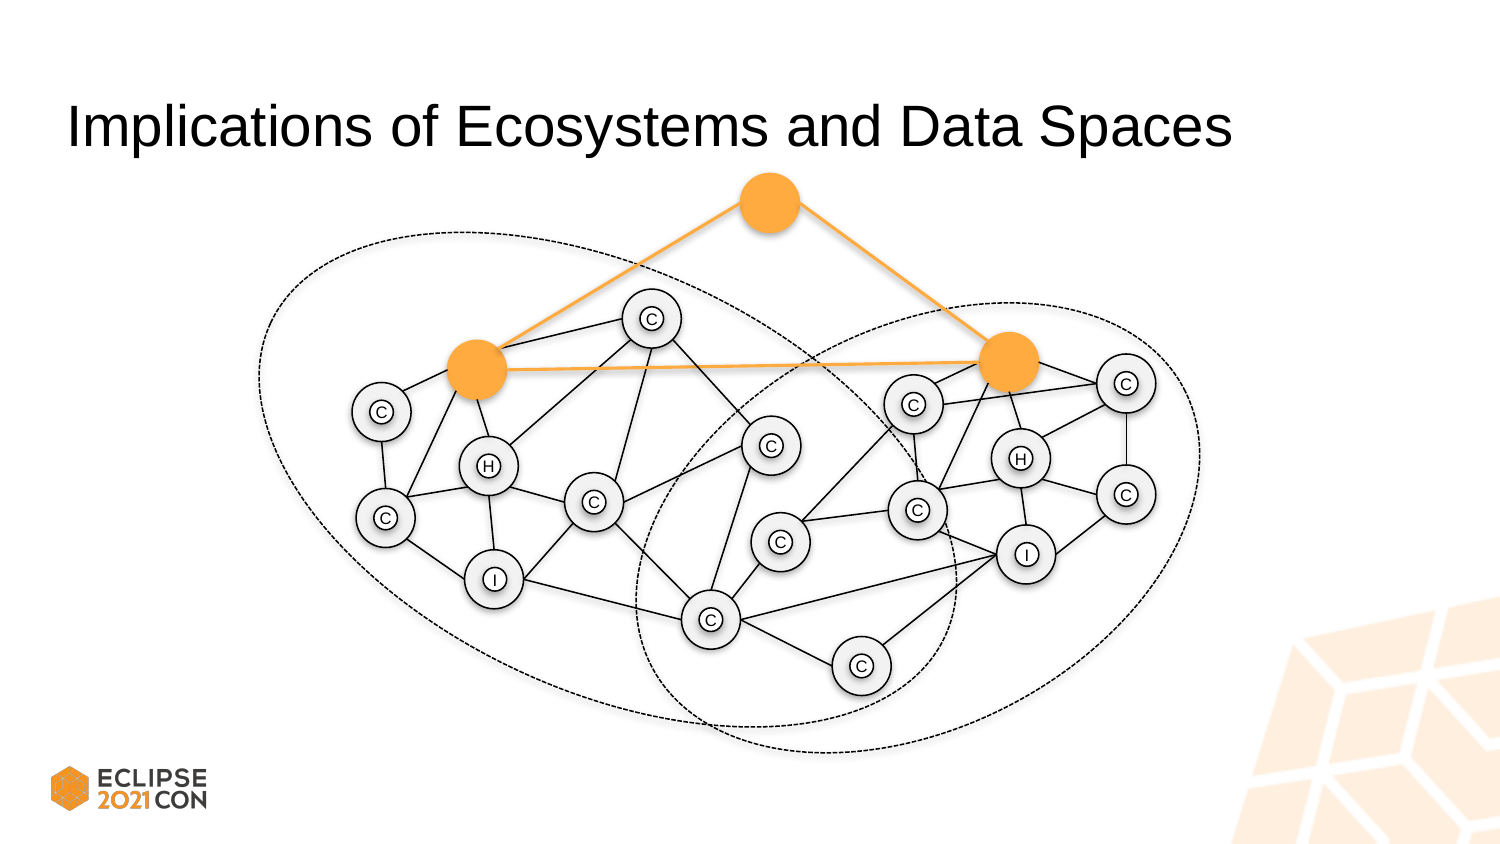

# Implications of Ecosystems and Data Spaces

C

C

C
C

C

H
H

C

C
C
C

C
I

I

C

C